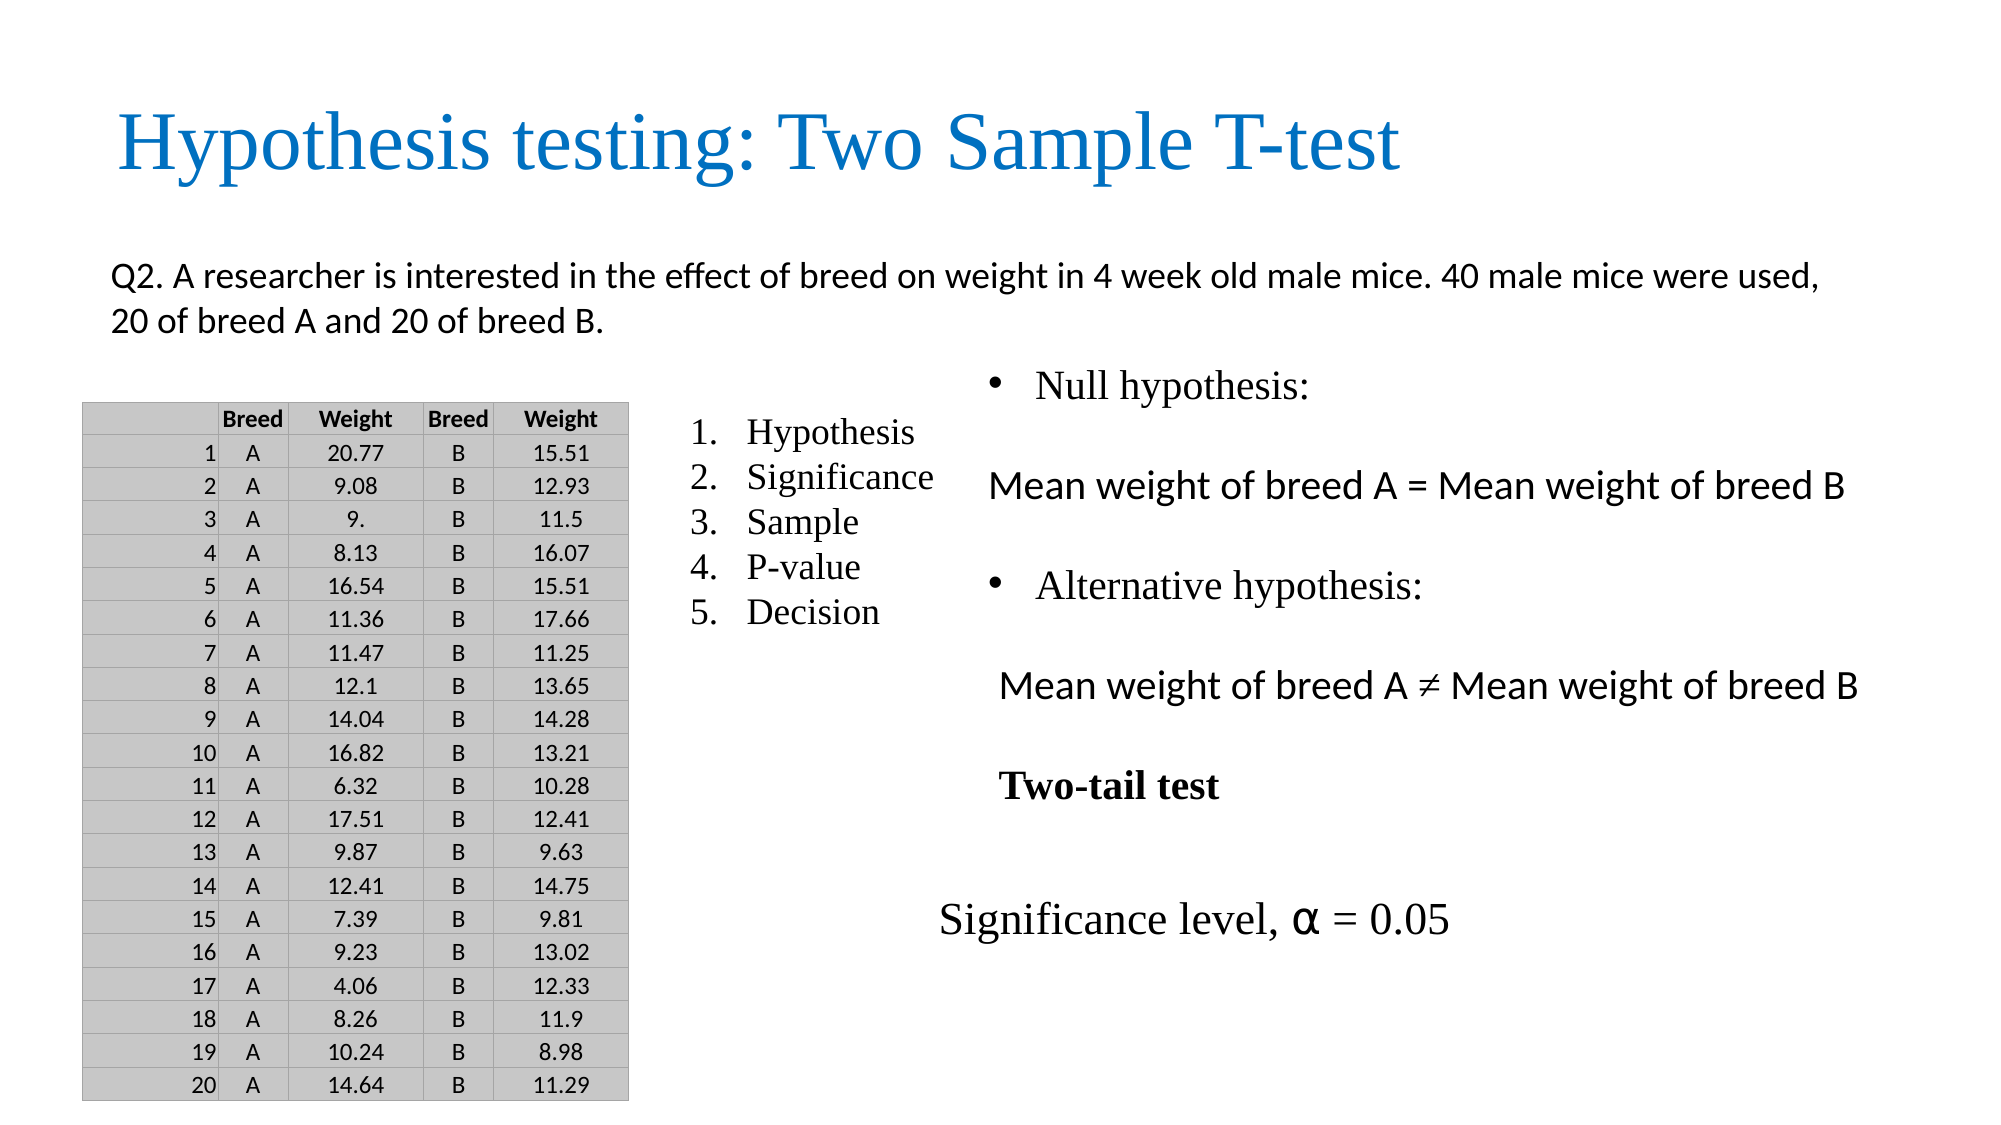

Hypothesis testing: Two Sample T-test
Q2. A researcher is interested in the effect of breed on weight in 4 week old male mice. 40 male mice were used, 20 of breed A and 20 of breed B.
Null hypothesis:

Mean weight of breed A = Mean weight of breed B

Alternative hypothesis:

 Mean weight of breed A ≠ Mean weight of breed B

 Two-tail test
Hypothesis
Significance
Sample
P-value
Decision
|  | Breed | Weight | Breed | Weight |
| --- | --- | --- | --- | --- |
| 1 | A | 20.77 | B | 15.51 |
| 2 | A | 9.08 | B | 12.93 |
| 3 | A | 9. | B | 11.5 |
| 4 | A | 8.13 | B | 16.07 |
| 5 | A | 16.54 | B | 15.51 |
| 6 | A | 11.36 | B | 17.66 |
| 7 | A | 11.47 | B | 11.25 |
| 8 | A | 12.1 | B | 13.65 |
| 9 | A | 14.04 | B | 14.28 |
| 10 | A | 16.82 | B | 13.21 |
| 11 | A | 6.32 | B | 10.28 |
| 12 | A | 17.51 | B | 12.41 |
| 13 | A | 9.87 | B | 9.63 |
| 14 | A | 12.41 | B | 14.75 |
| 15 | A | 7.39 | B | 9.81 |
| 16 | A | 9.23 | B | 13.02 |
| 17 | A | 4.06 | B | 12.33 |
| 18 | A | 8.26 | B | 11.9 |
| 19 | A | 10.24 | B | 8.98 |
| 20 | A | 14.64 | B | 11.29 |
Significance level, ⍺ = 0.05